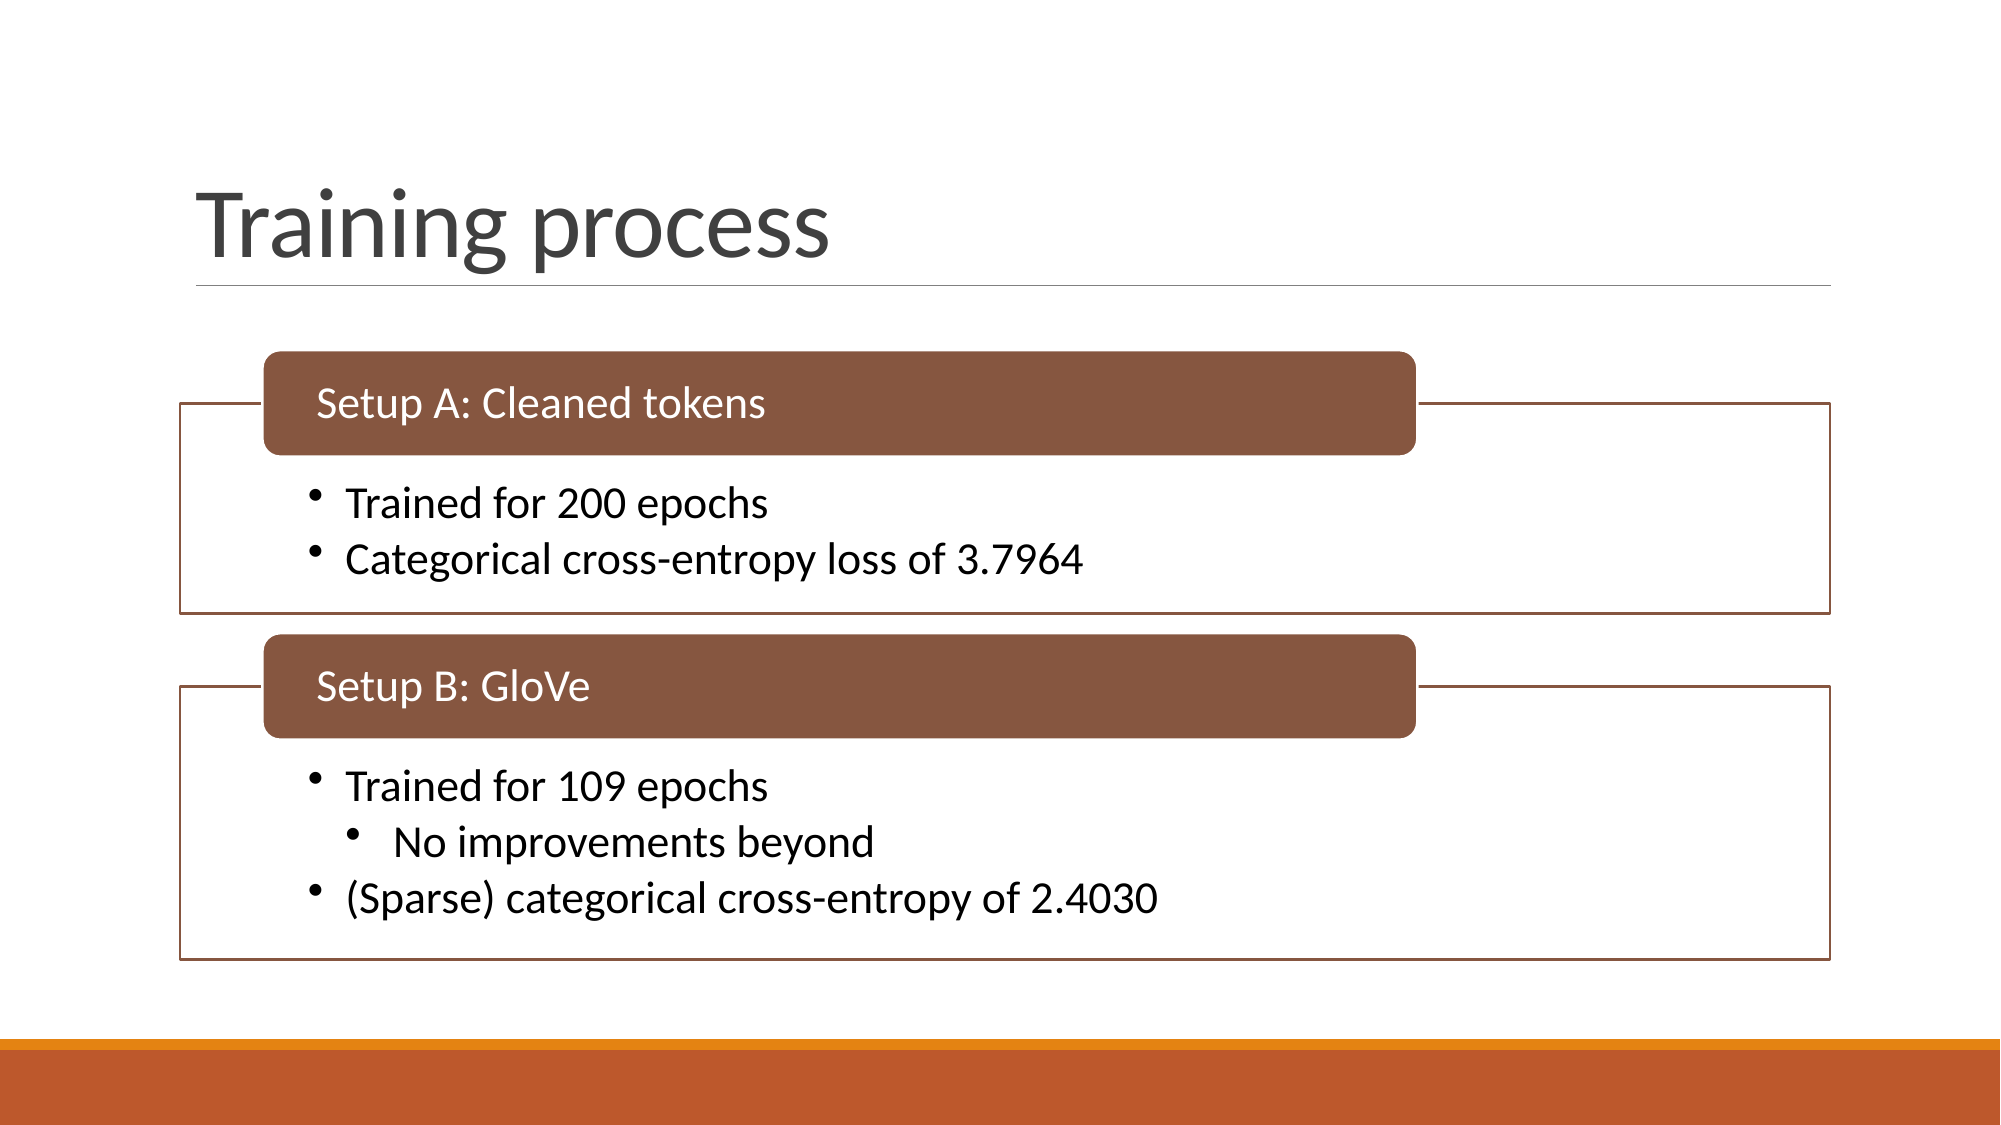

# Training process
Trained for 200 epochs
Categorical cross-entropy loss of 3.7964
Setup A: Cleaned tokens
Trained for 109 epochs
 No improvements beyond
(Sparse) categorical cross-entropy of 2.4030
Setup B: GloVe